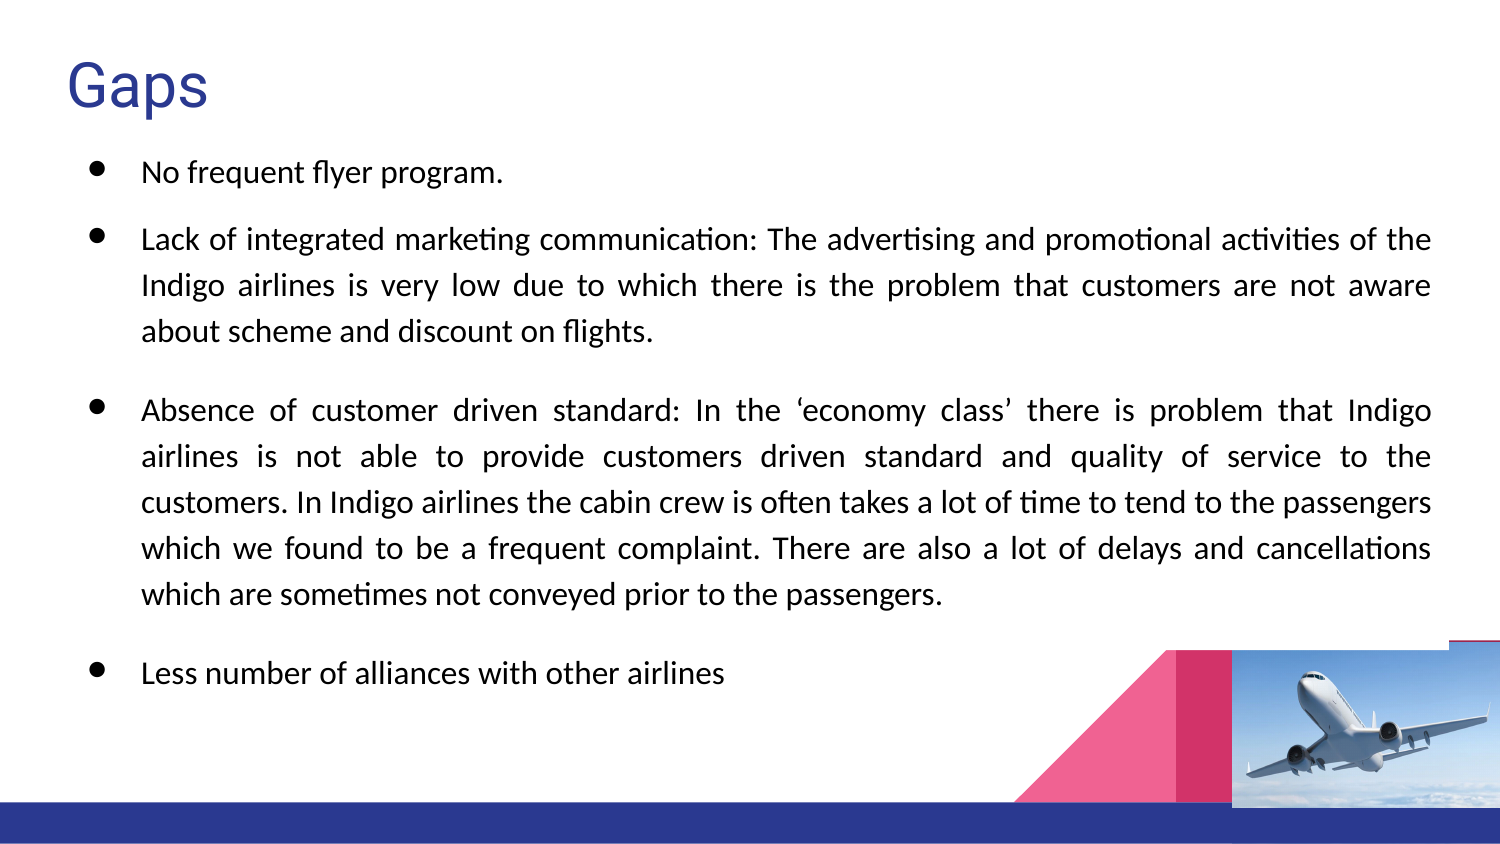

# Gaps
No frequent flyer program.
Lack of integrated marketing communication: The advertising and promotional activities of the Indigo airlines is very low due to which there is the problem that customers are not aware about scheme and discount on flights.
Absence of customer driven standard: In the ‘economy class’ there is problem that Indigo airlines is not able to provide customers driven standard and quality of service to the customers. In Indigo airlines the cabin crew is often takes a lot of time to tend to the passengers which we found to be a frequent complaint. There are also a lot of delays and cancellations which are sometimes not conveyed prior to the passengers.
Less number of alliances with other airlines